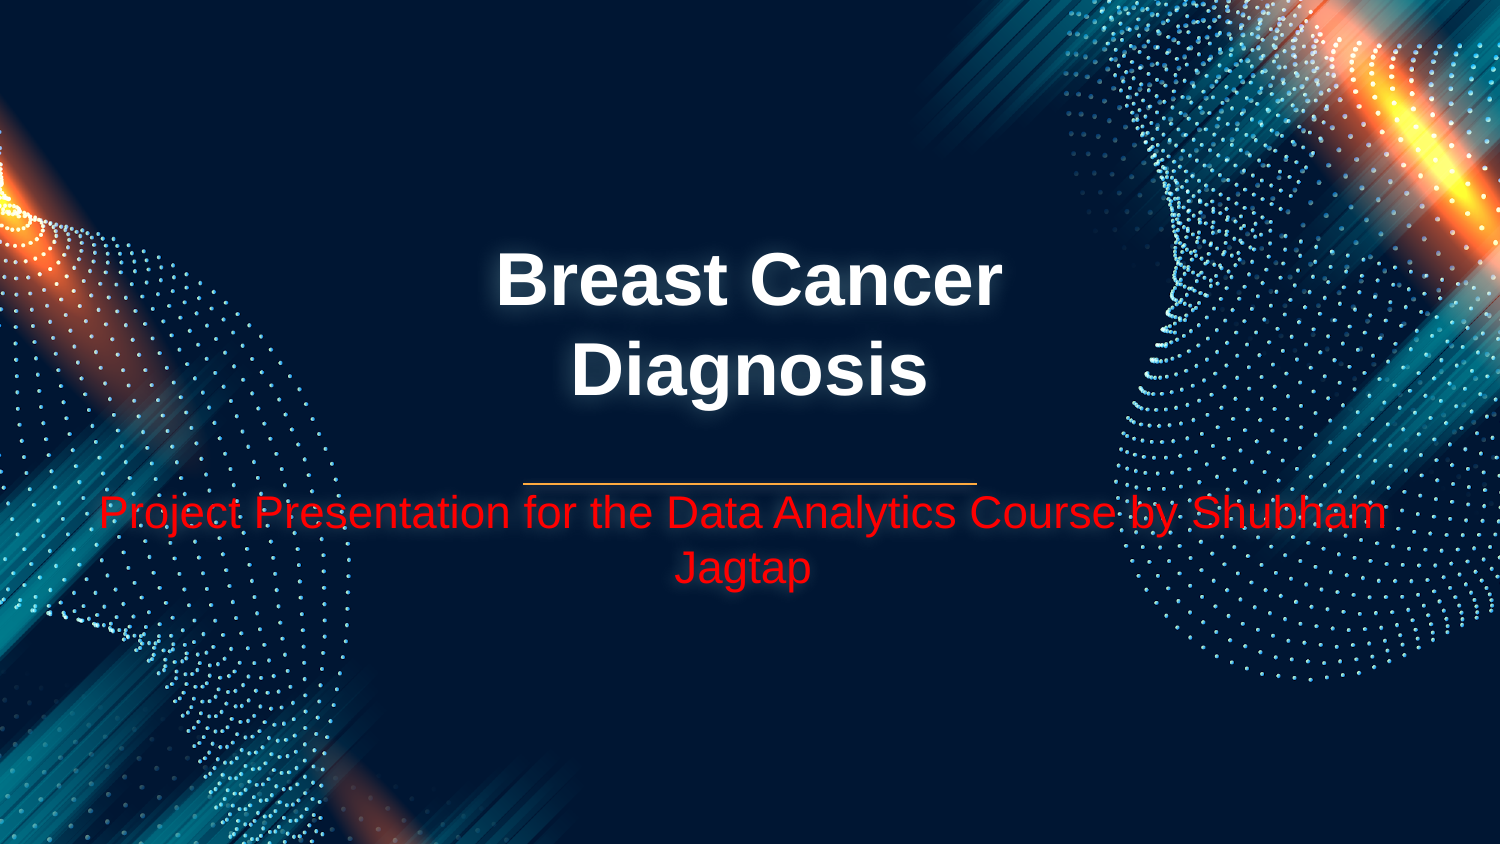

# Breast Cancer Diagnosis
Project Presentation for the Data Analytics Course by Shubham Jagtap